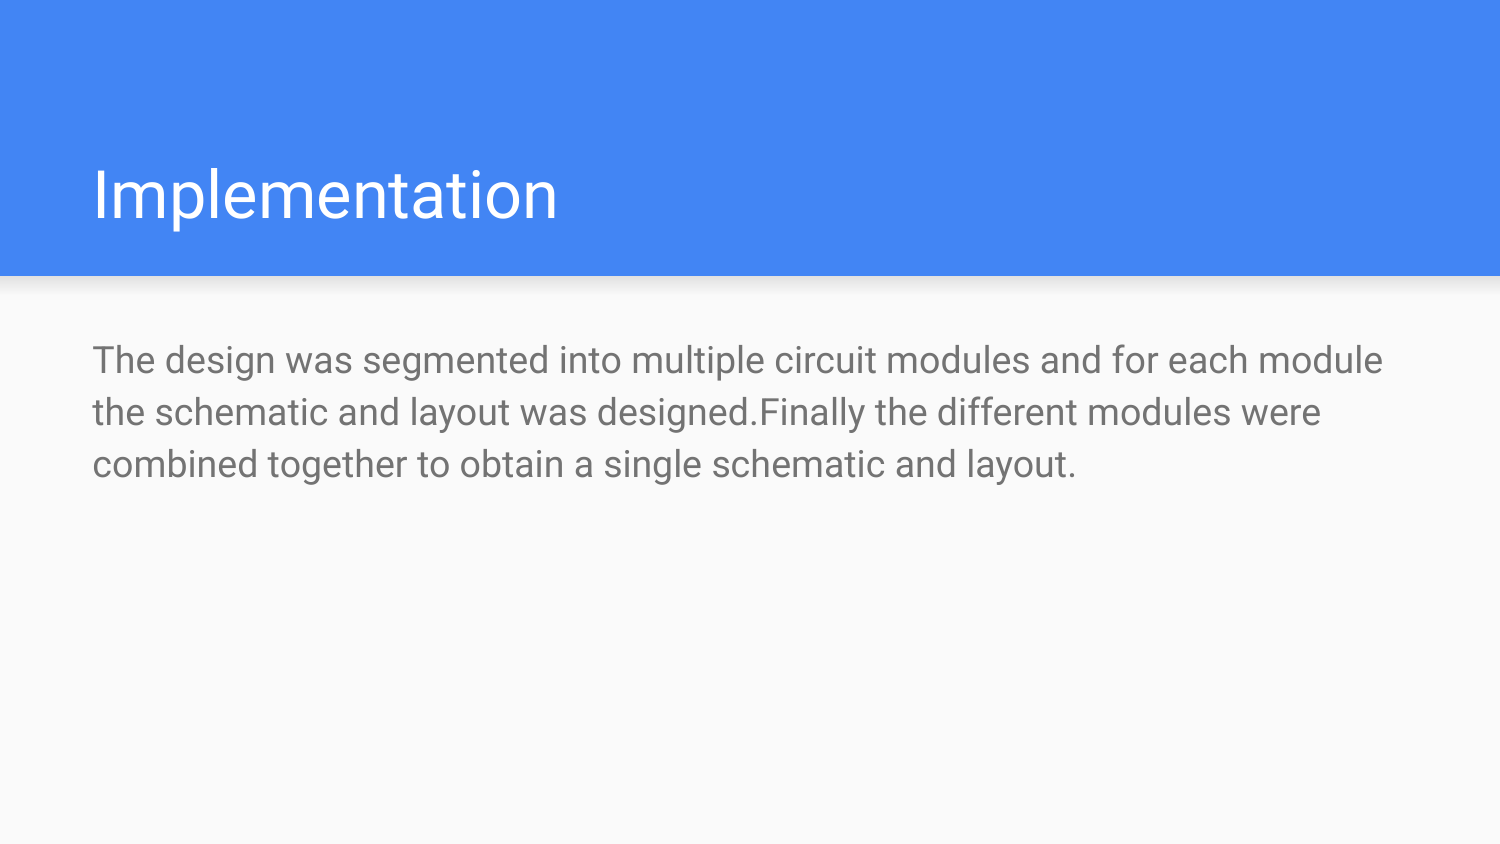

# Implementation
The design was segmented into multiple circuit modules and for each module the schematic and layout was designed.Finally the different modules were combined together to obtain a single schematic and layout.